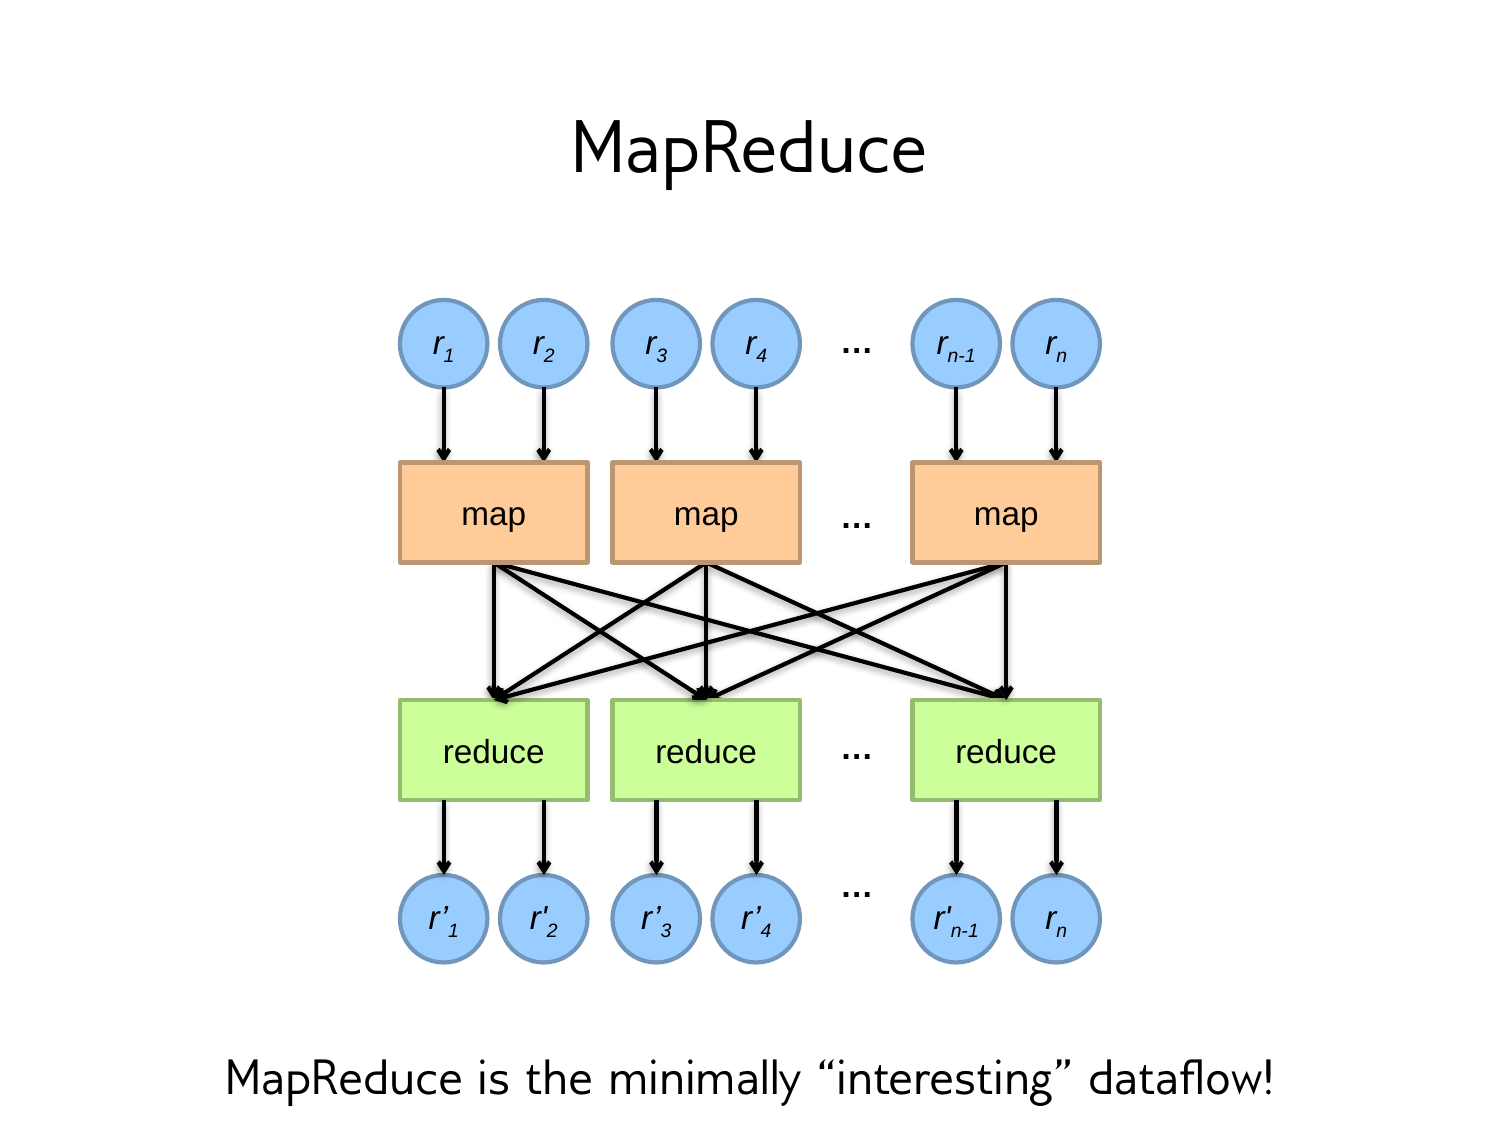

MapReduce
r1
r2
r3
r4
rn-1
rn
…
map
map
map
…
reduce
reduce
reduce
…
…
r’1
r'2
r’3
r’4
r'n-1
rn
MapReduce is the minimally “interesting” dataflow!